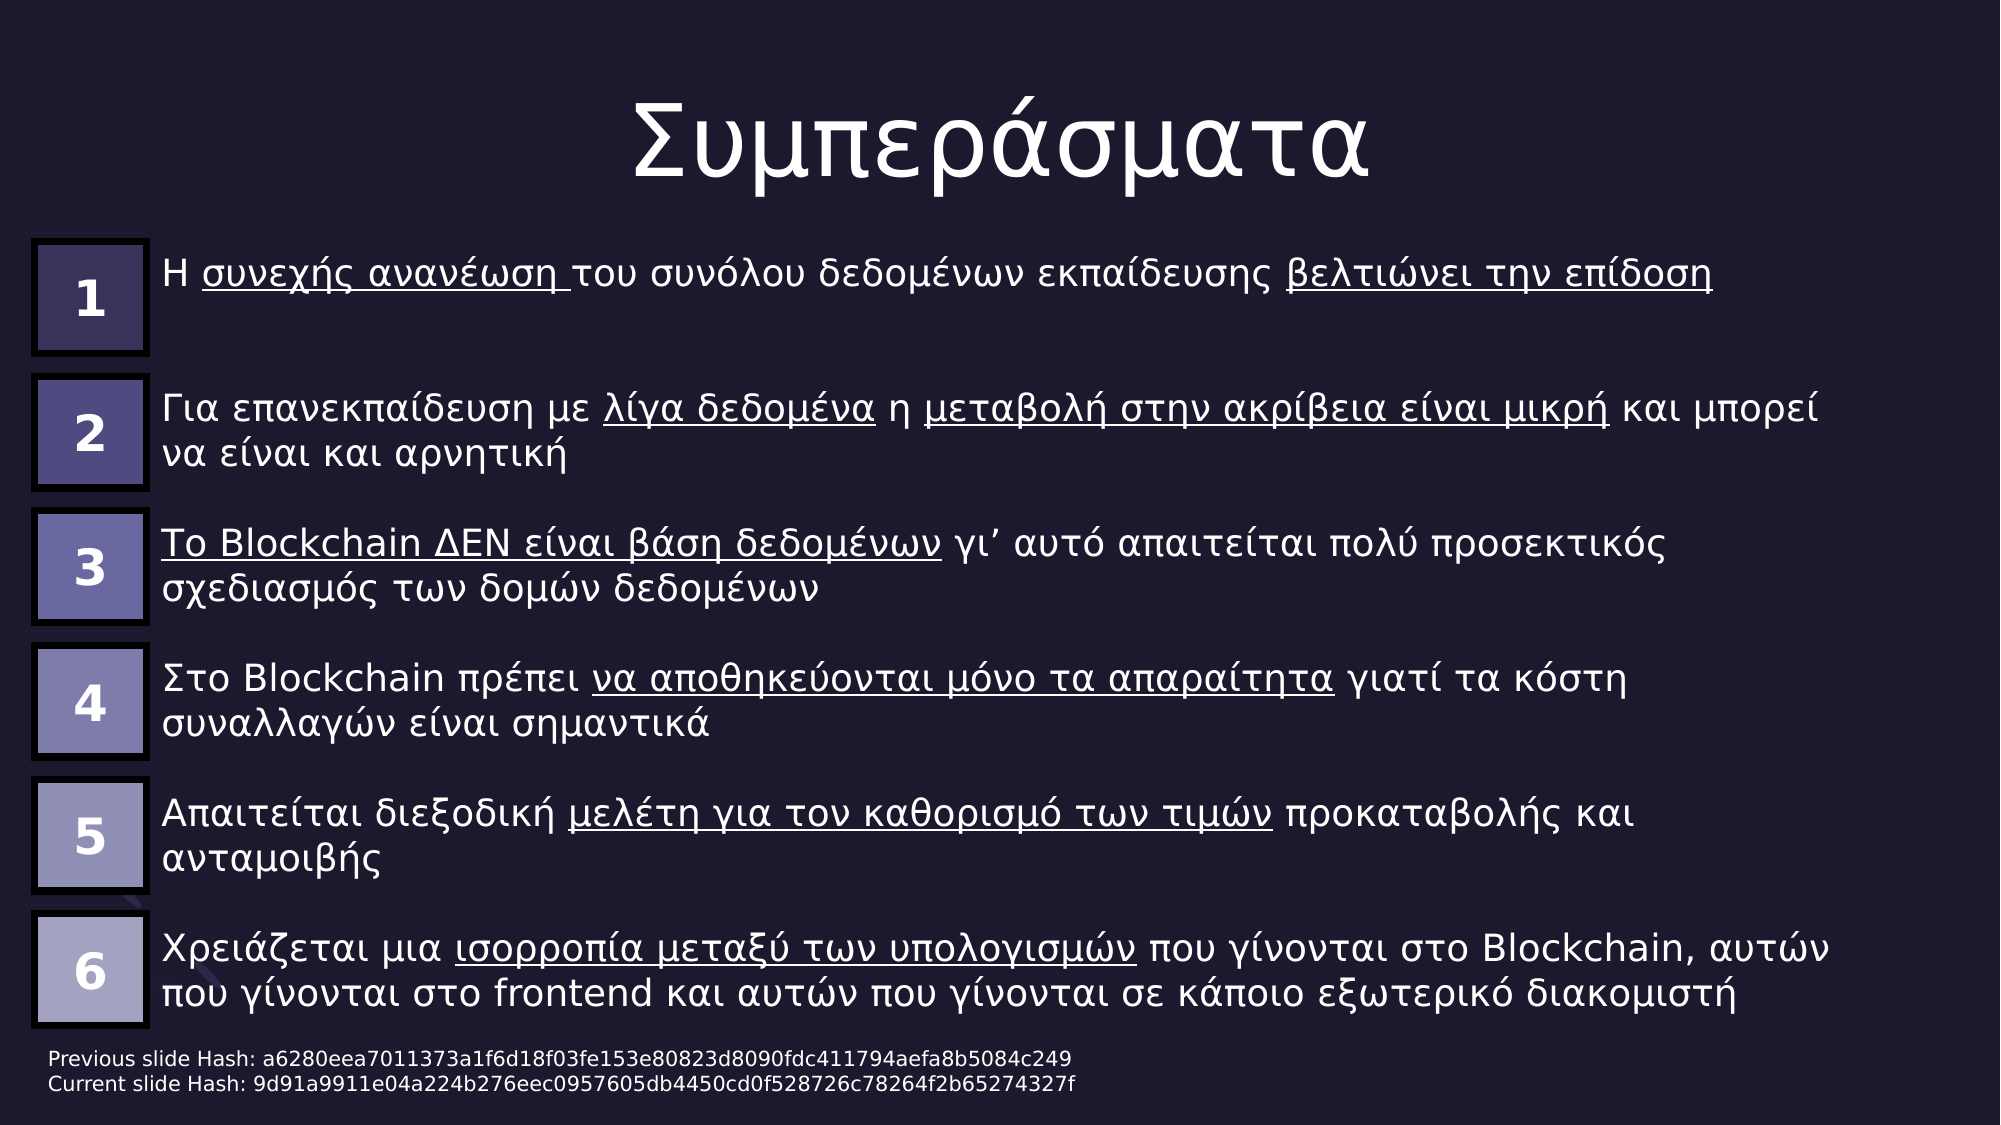

# Συμπεράσματα

Η συνεχής ανανέωση του συνόλου δεδομένων εκπαίδευσης βελτιώνει την επίδοση

Για επανεκπαίδευση με λίγα δεδομένα η μεταβολή στην ακρίβεια είναι μικρή και μπορεί να είναι και αρνητική

Το Blockchain ΔΕΝ είναι βάση δεδομένων γι’ αυτό απαιτείται πολύ προσεκτικός σχεδιασμός των δομών δεδομένων

Στο Blockchain πρέπει να αποθηκεύονται μόνο τα απαραίτητα γιατί τα κόστη συναλλαγών είναι σημαντικά

Απαιτείται διεξοδική μελέτη για τον καθορισμό των τιμών προκαταβολής και ανταμοιβής

Χρειάζεται μια ισορροπία μεταξύ των υπολογισμών που γίνονται στο Blockchain, αυτών που γίνονται στο frontend και αυτών που γίνονται σε κάποιο εξωτερικό διακομιστή
1

2

3

4

5

6
Previous slide Hash: a6280eea7011373a1f6d18f03fe153e80823d8090fdc411794aefa8b5084c249
Current slide Hash: 9d91a9911e04a224b276eec0957605db4450cd0f528726c78264f2b65274327f